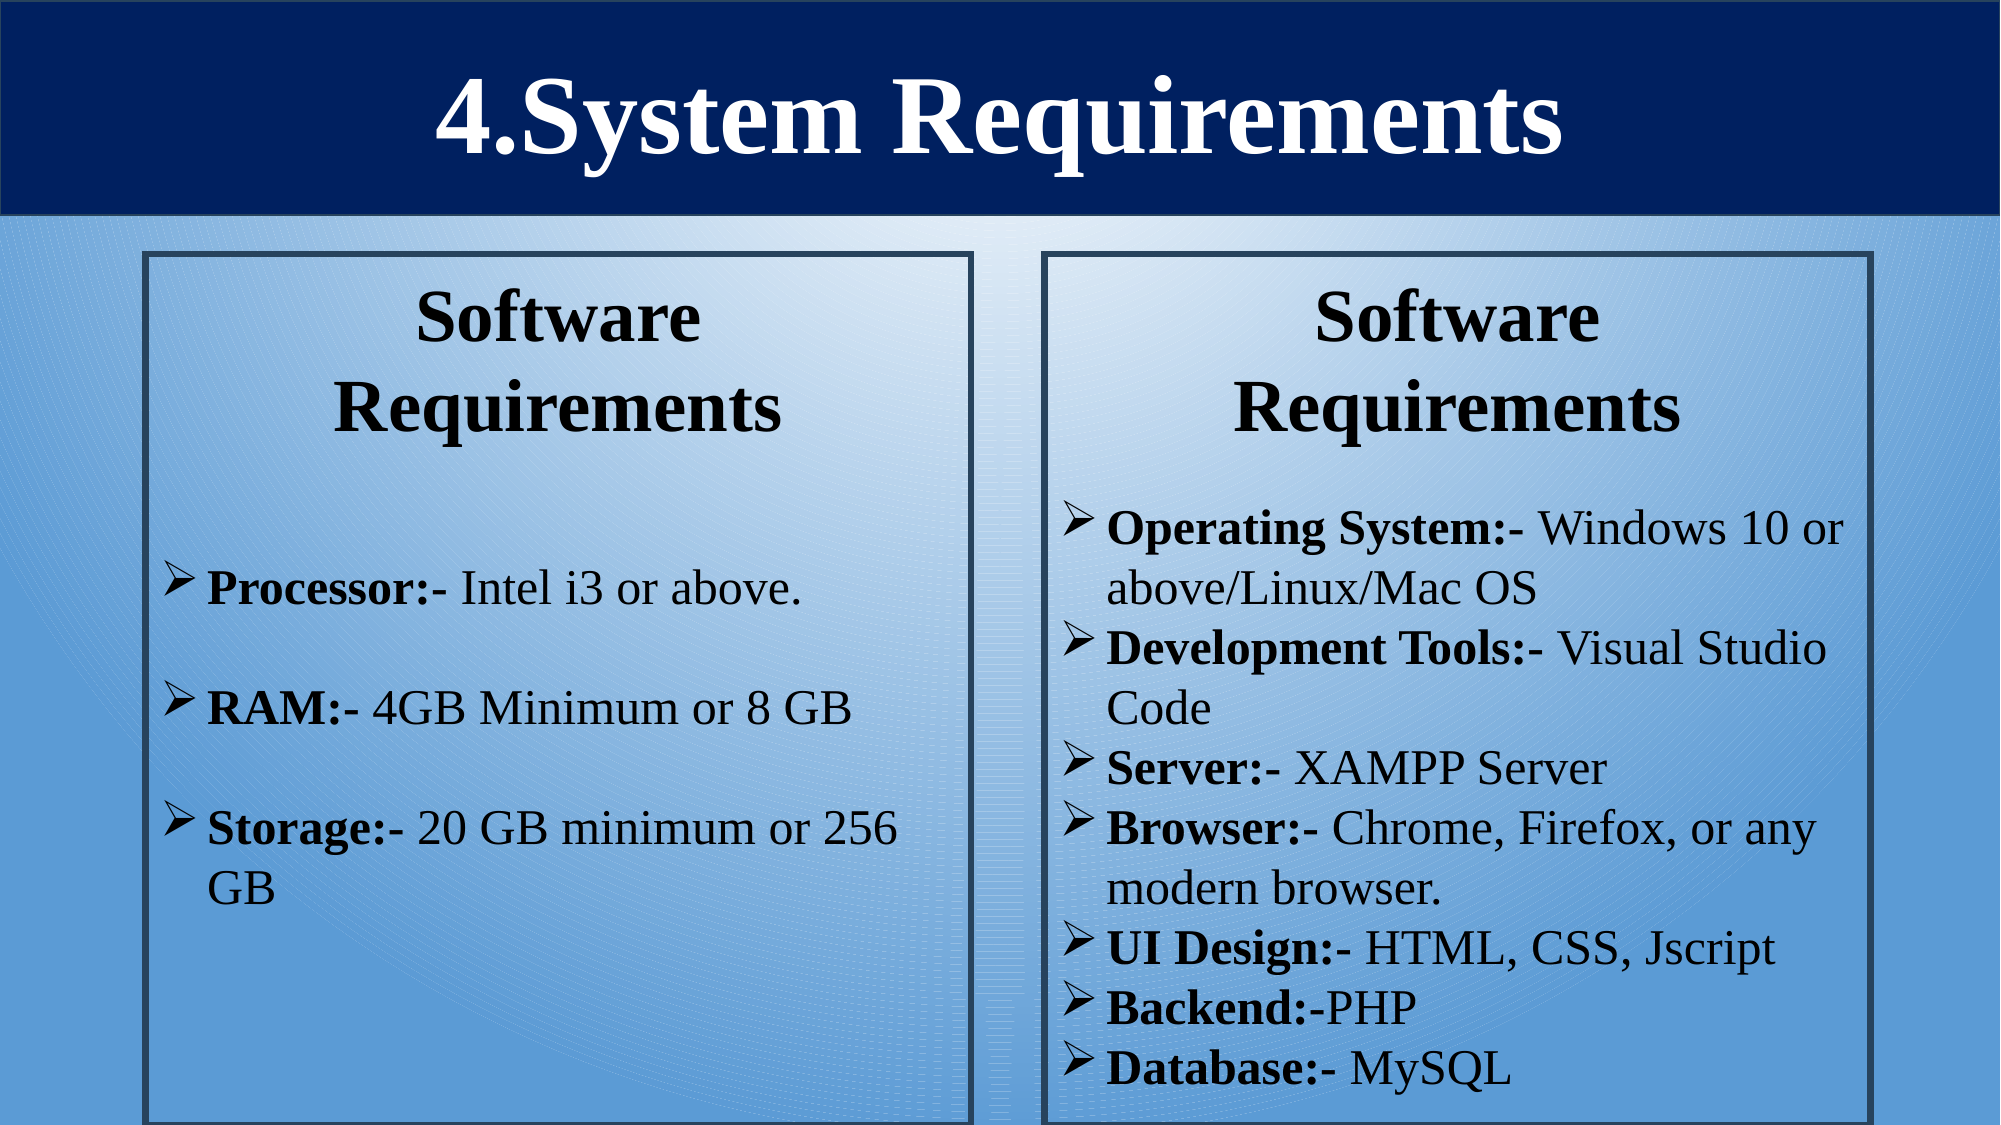

4.System Requirements

Processor:- Intel i3 or above.

RAM:- 4GB Minimum or 8 GB

Storage:- 20 GB minimum or 256 GB

Software Requirements

Operating System:- Windows 10 or above/Linux/Mac OS
Development Tools:- Visual Studio Code
Server:- XAMPP Server
Browser:- Chrome, Firefox, or any modern browser.
UI Design:- HTML, CSS, Jscript
Backend:-PHP
Database:- MySQL
Software Requirements